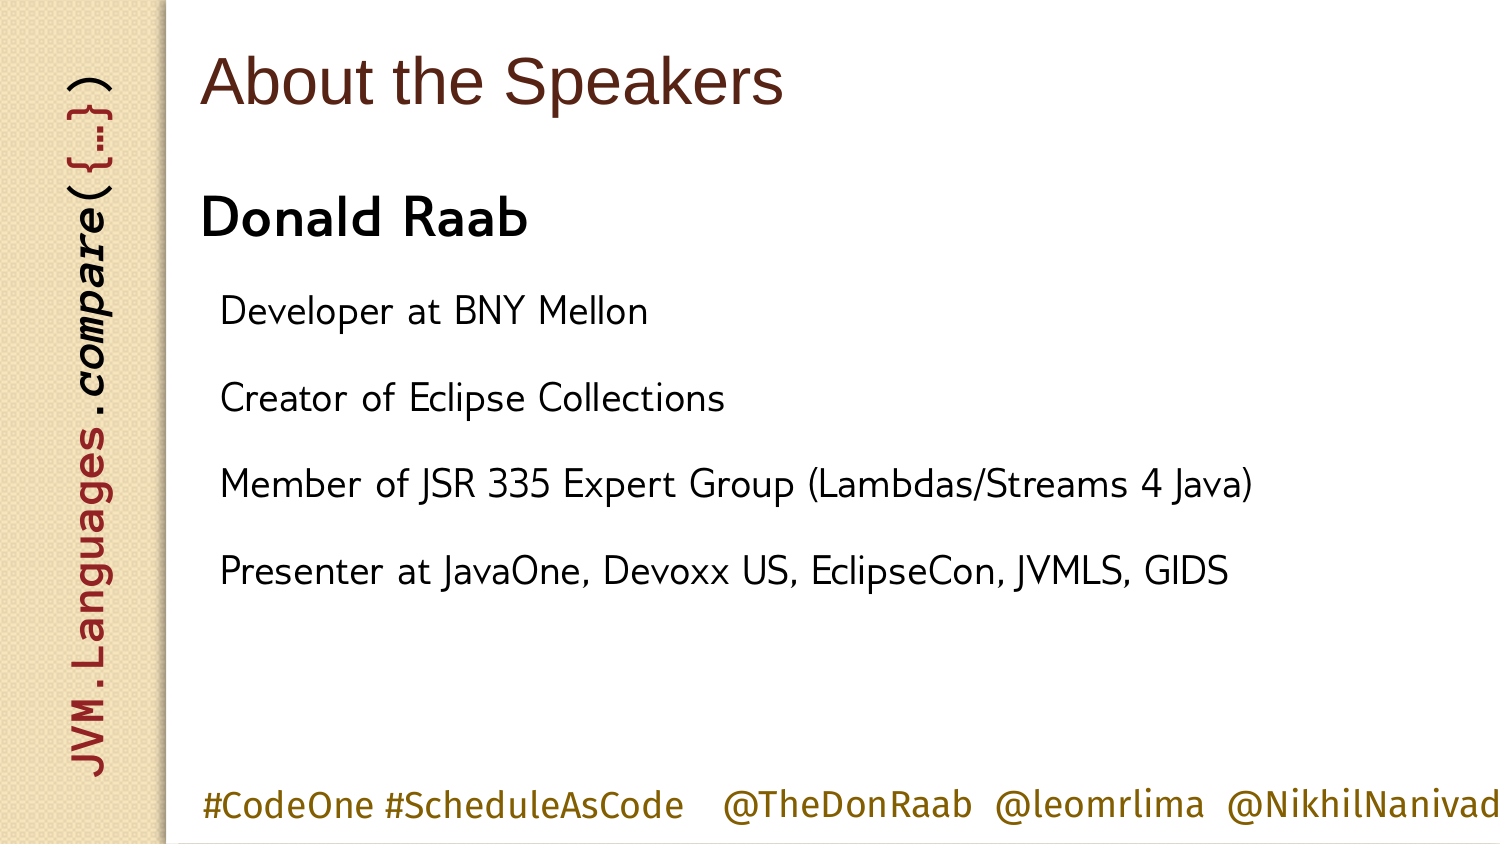

# About the Speakers
Donald Raab
Developer at BNY Mellon
Creator of Eclipse Collections
Member of JSR 335 Expert Group (Lambdas/Streams 4 Java)
Presenter at JavaOne, Devoxx US, EclipseCon, JVMLS, GIDS